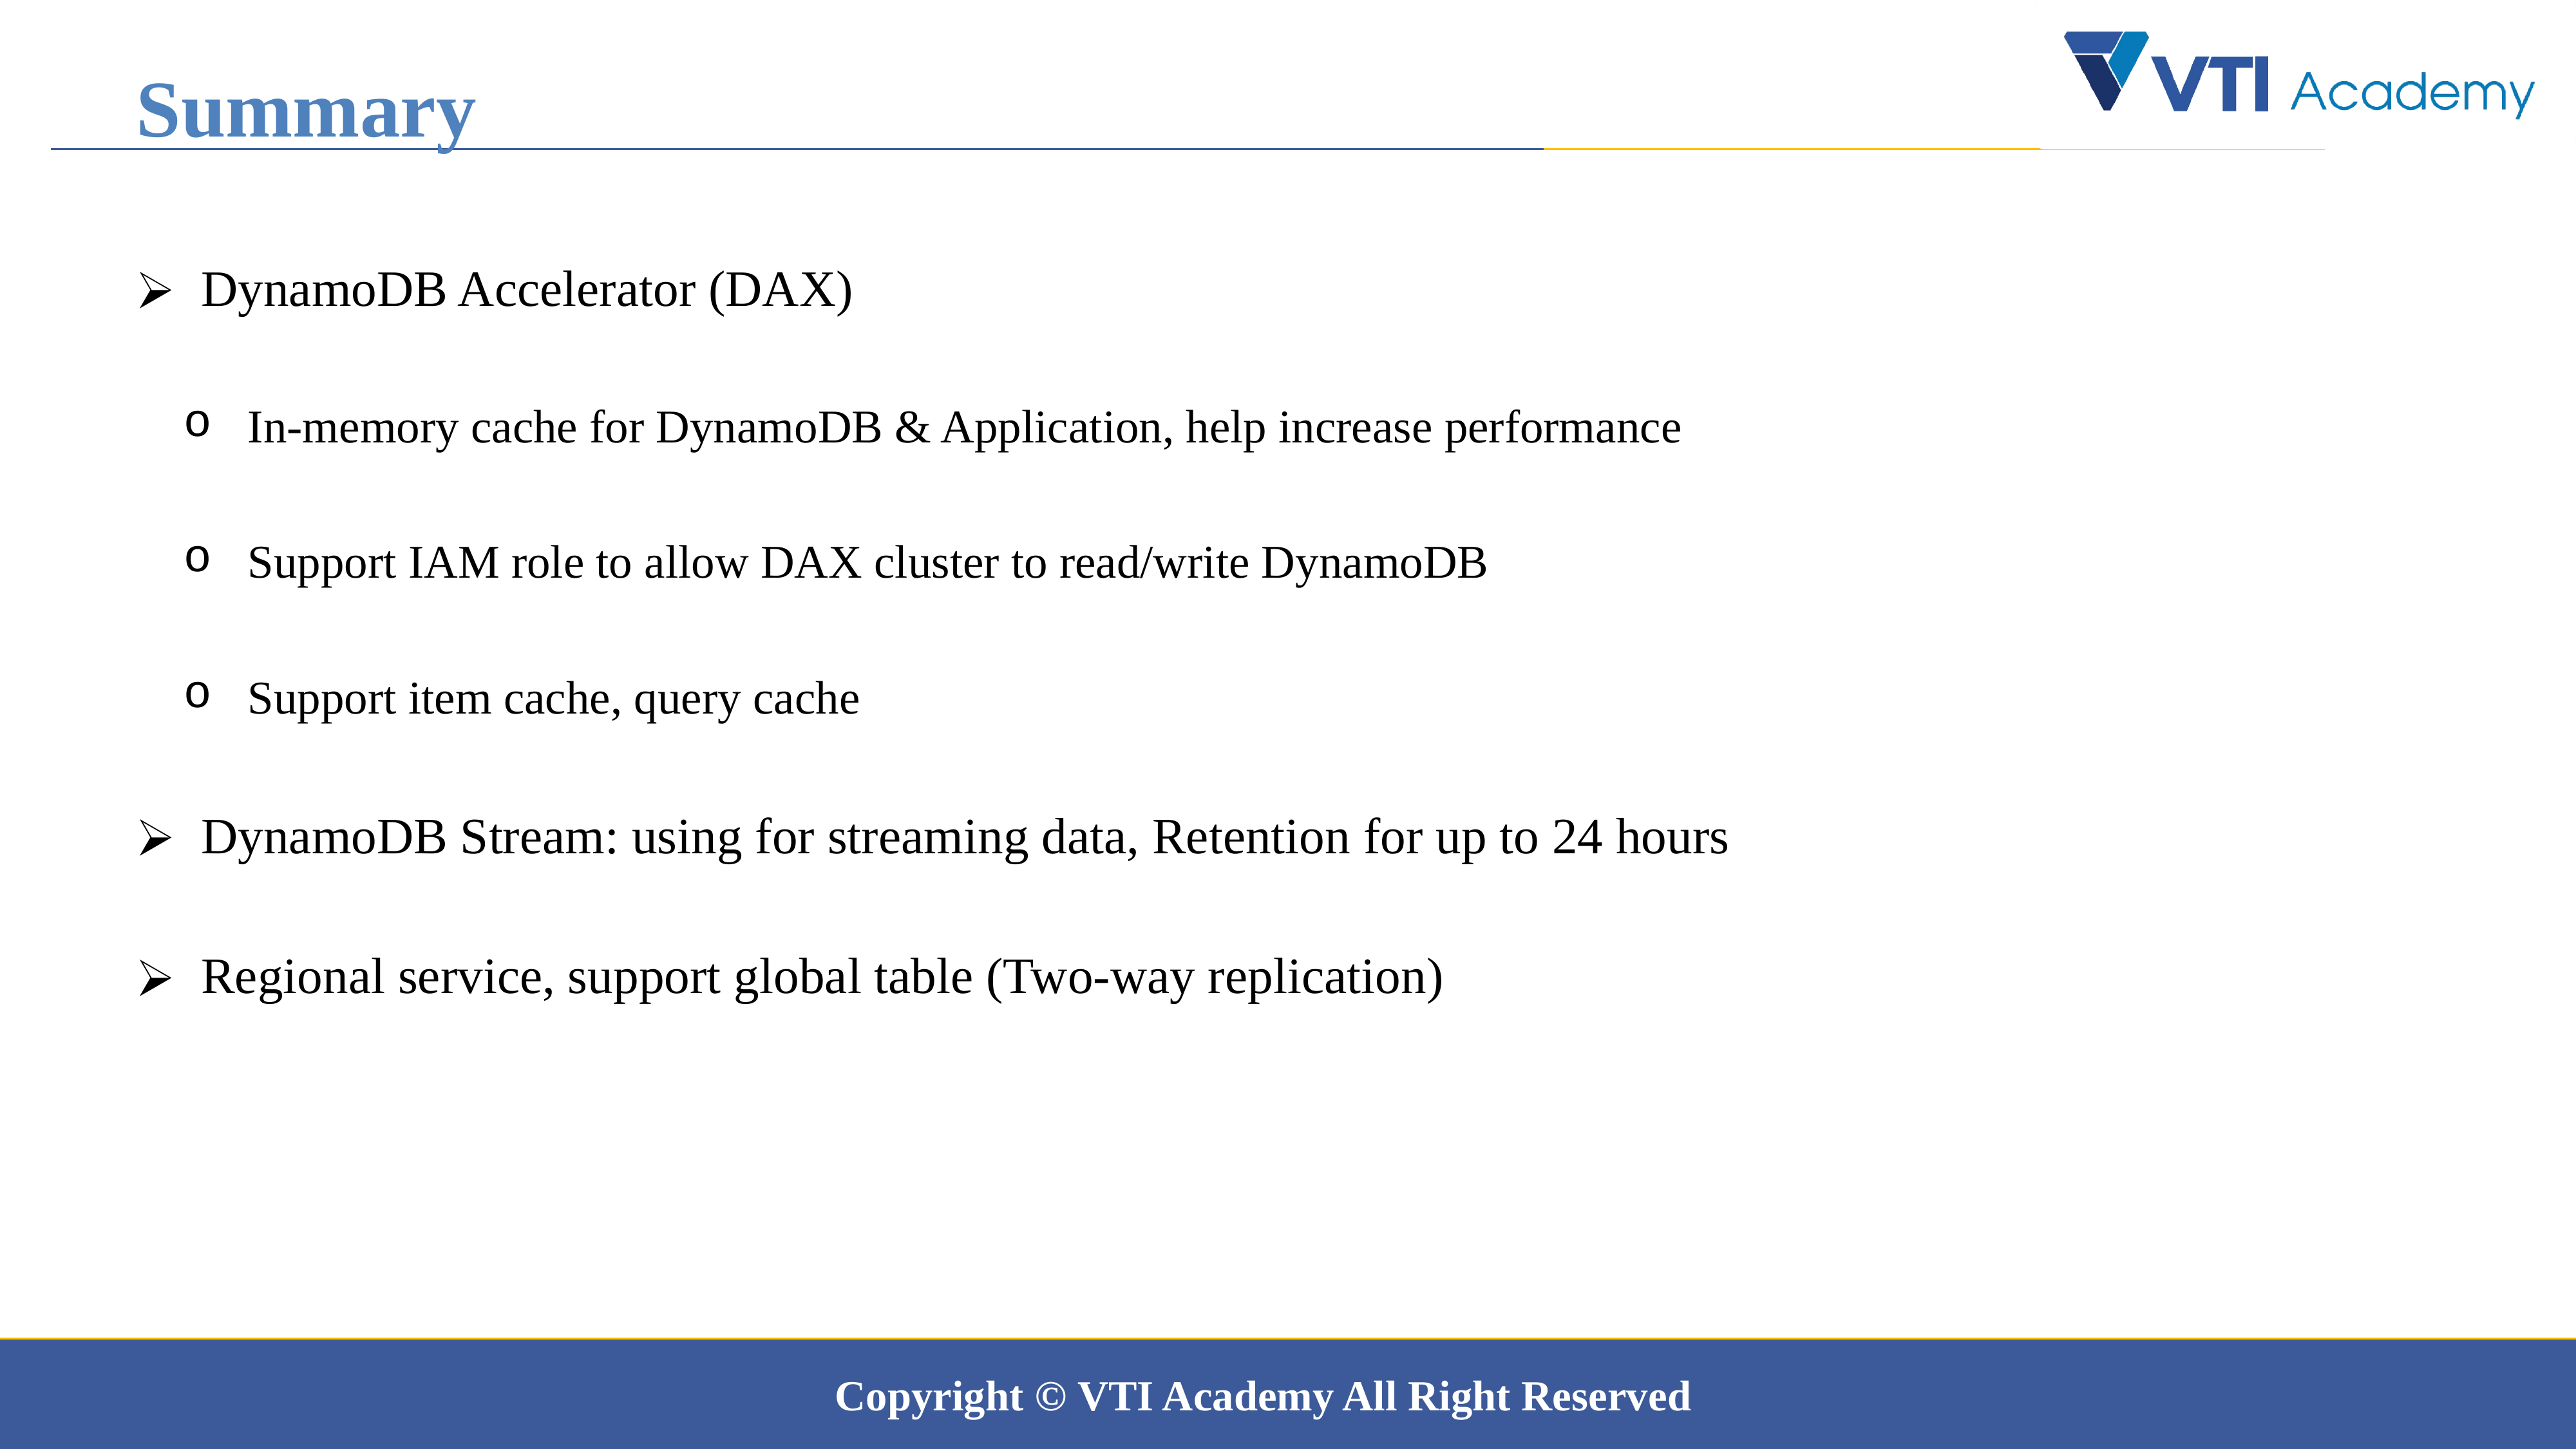

Summary
DynamoDB Accelerator (DAX)
In-memory cache for DynamoDB & Application, help increase performance
Support IAM role to allow DAX cluster to read/write DynamoDB
Support item cache, query cache
DynamoDB Stream: using for streaming data, Retention for up to 24 hours
Regional service, support global table (Two-way replication)